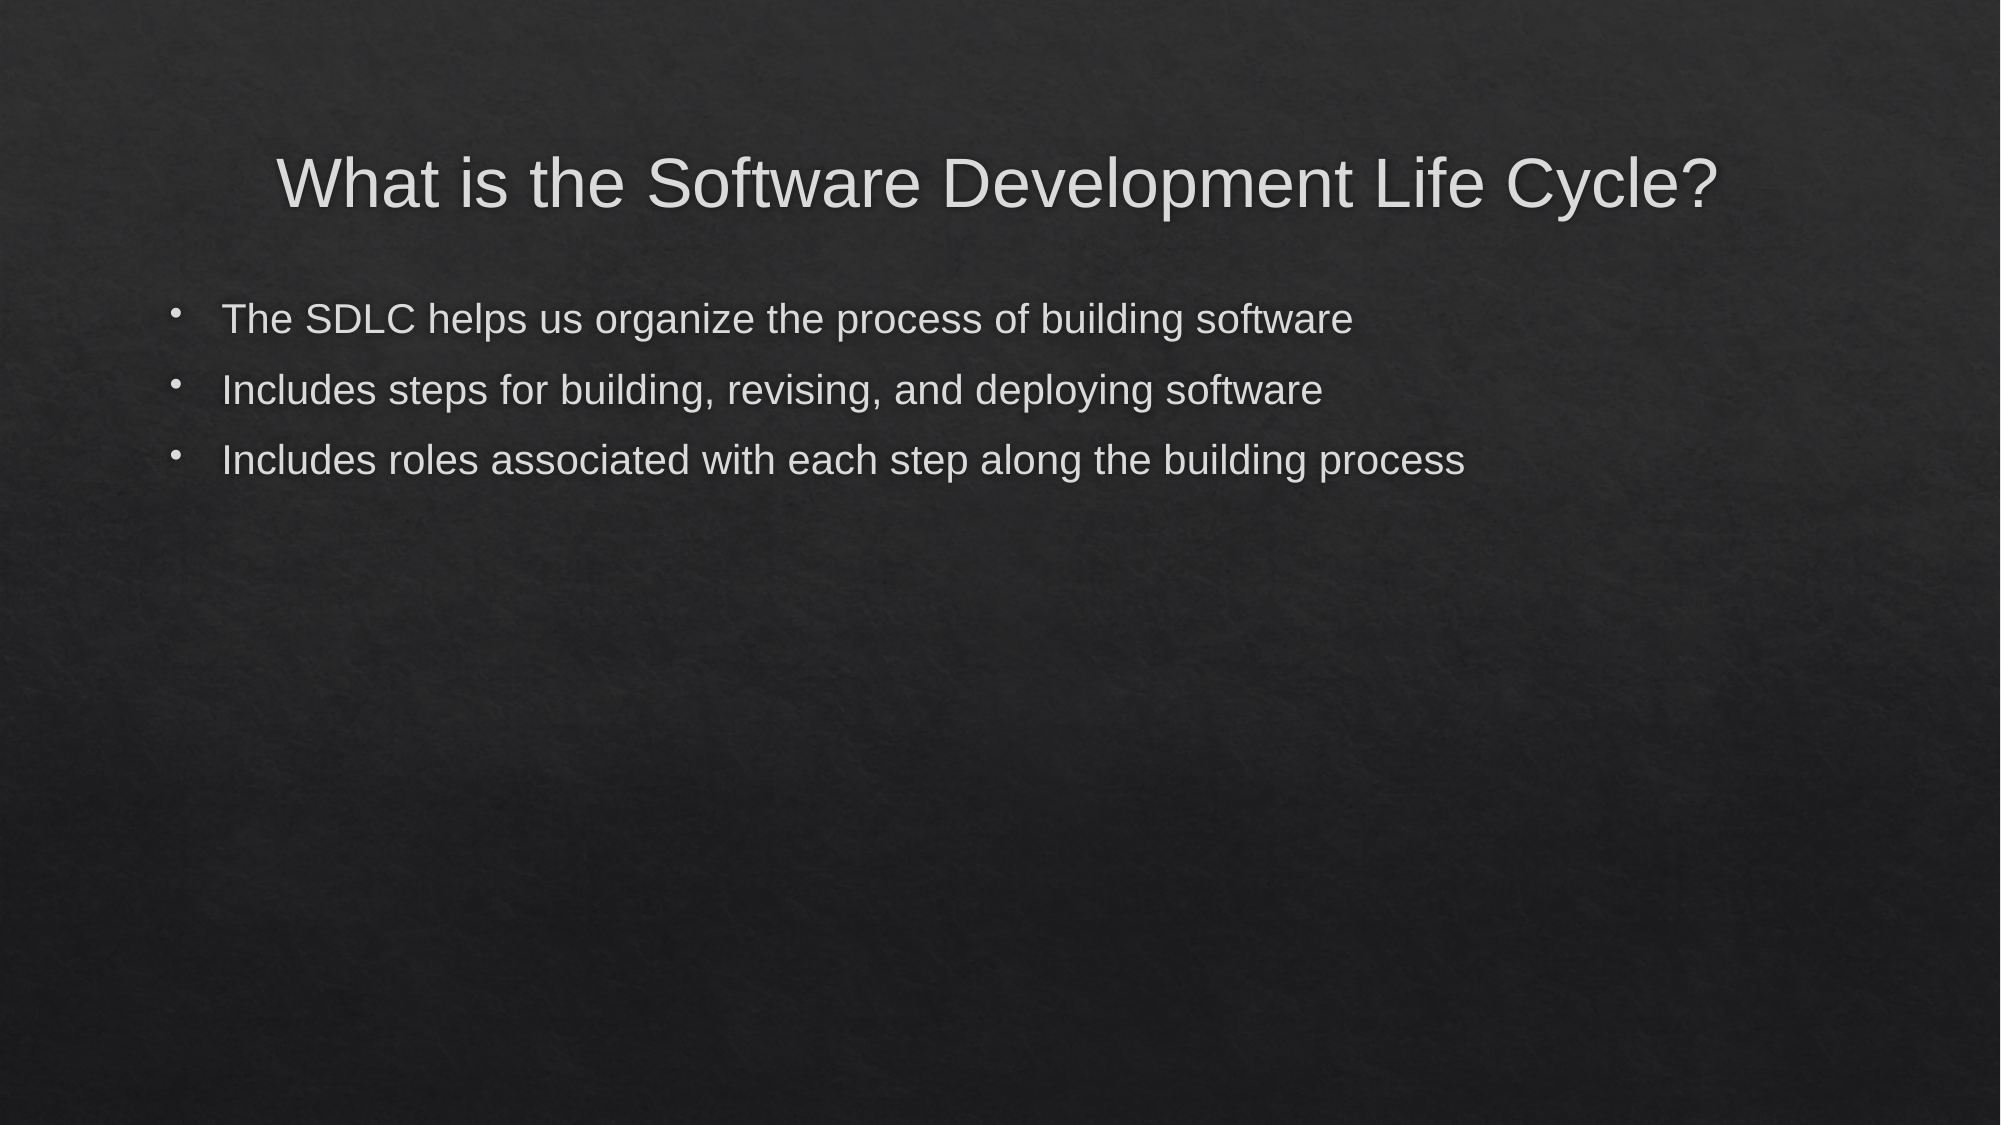

# What is the Software Development Life Cycle?
The SDLC helps us organize the process of building software
Includes steps for building, revising, and deploying software
Includes roles associated with each step along the building process